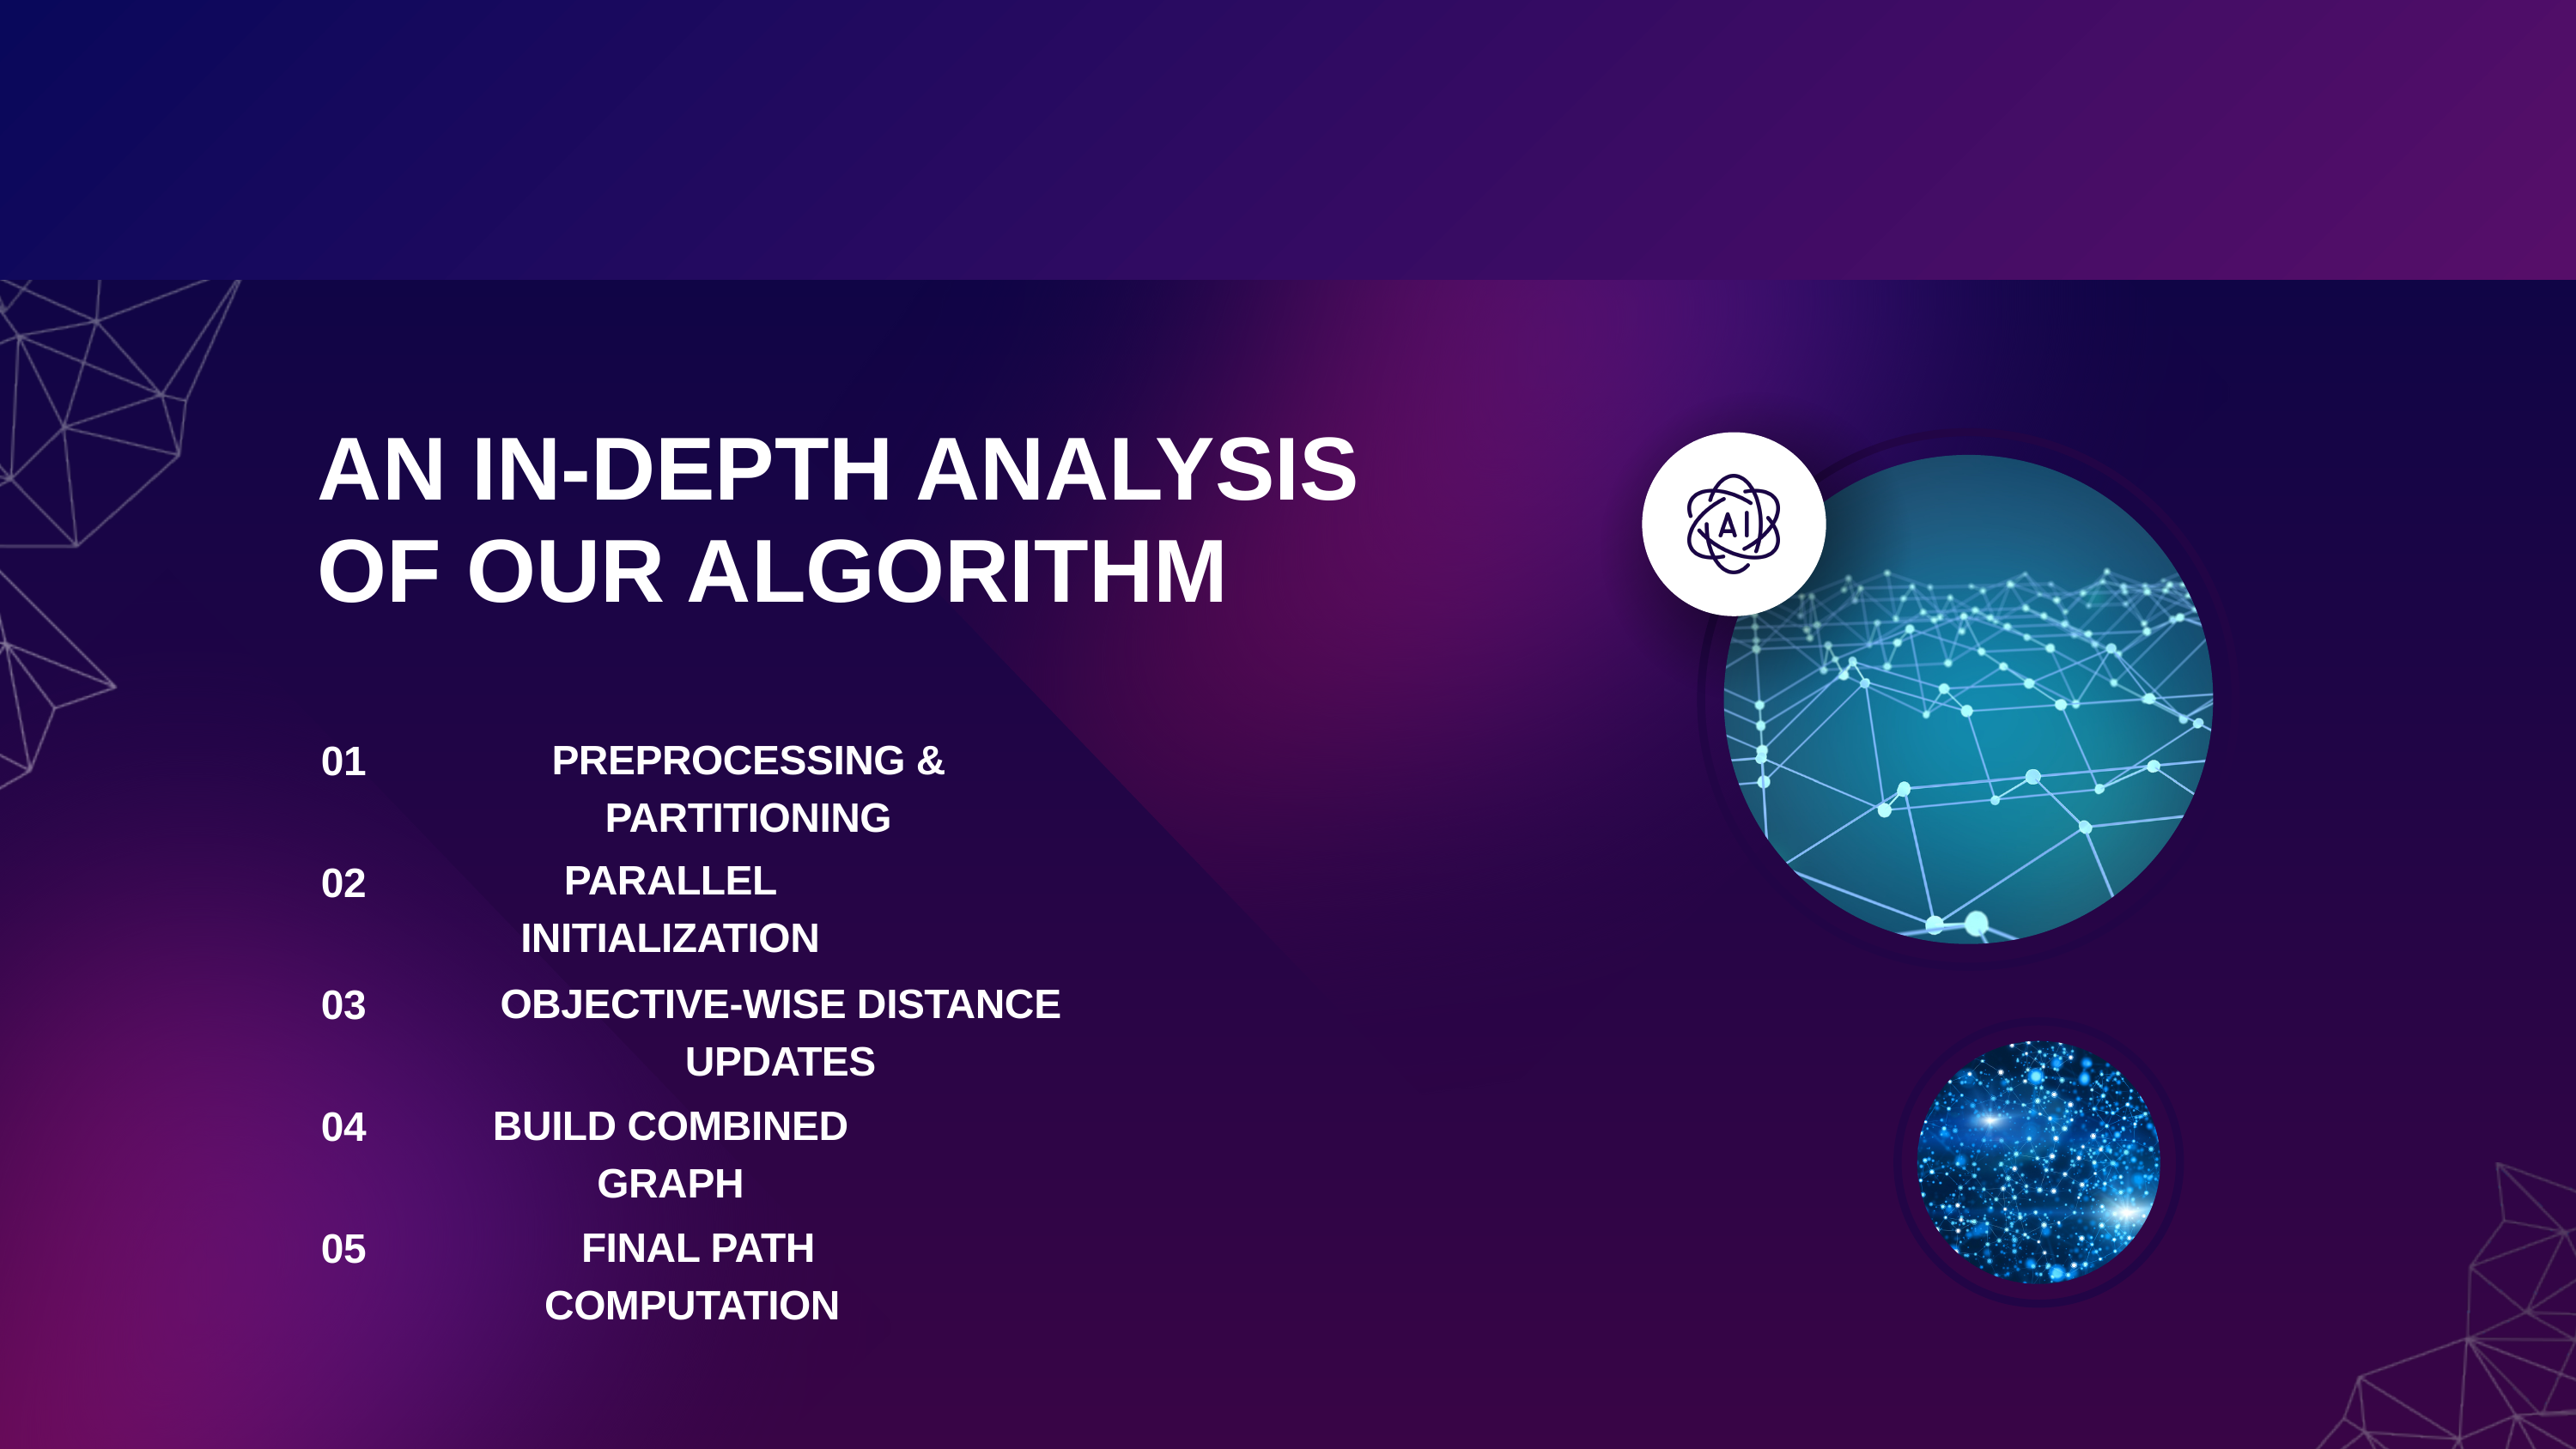

AN IN-DEPTH ANALYSIS OF OUR ALGORITHM

PREPROCESSING & PARTITIONING
01

PARALLEL INITIALIZATION
02
OBJECTIVE-WISE DISTANCE UPDATES
03

BUILD COMBINED GRAPH
04

 FINAL PATH COMPUTATION
05